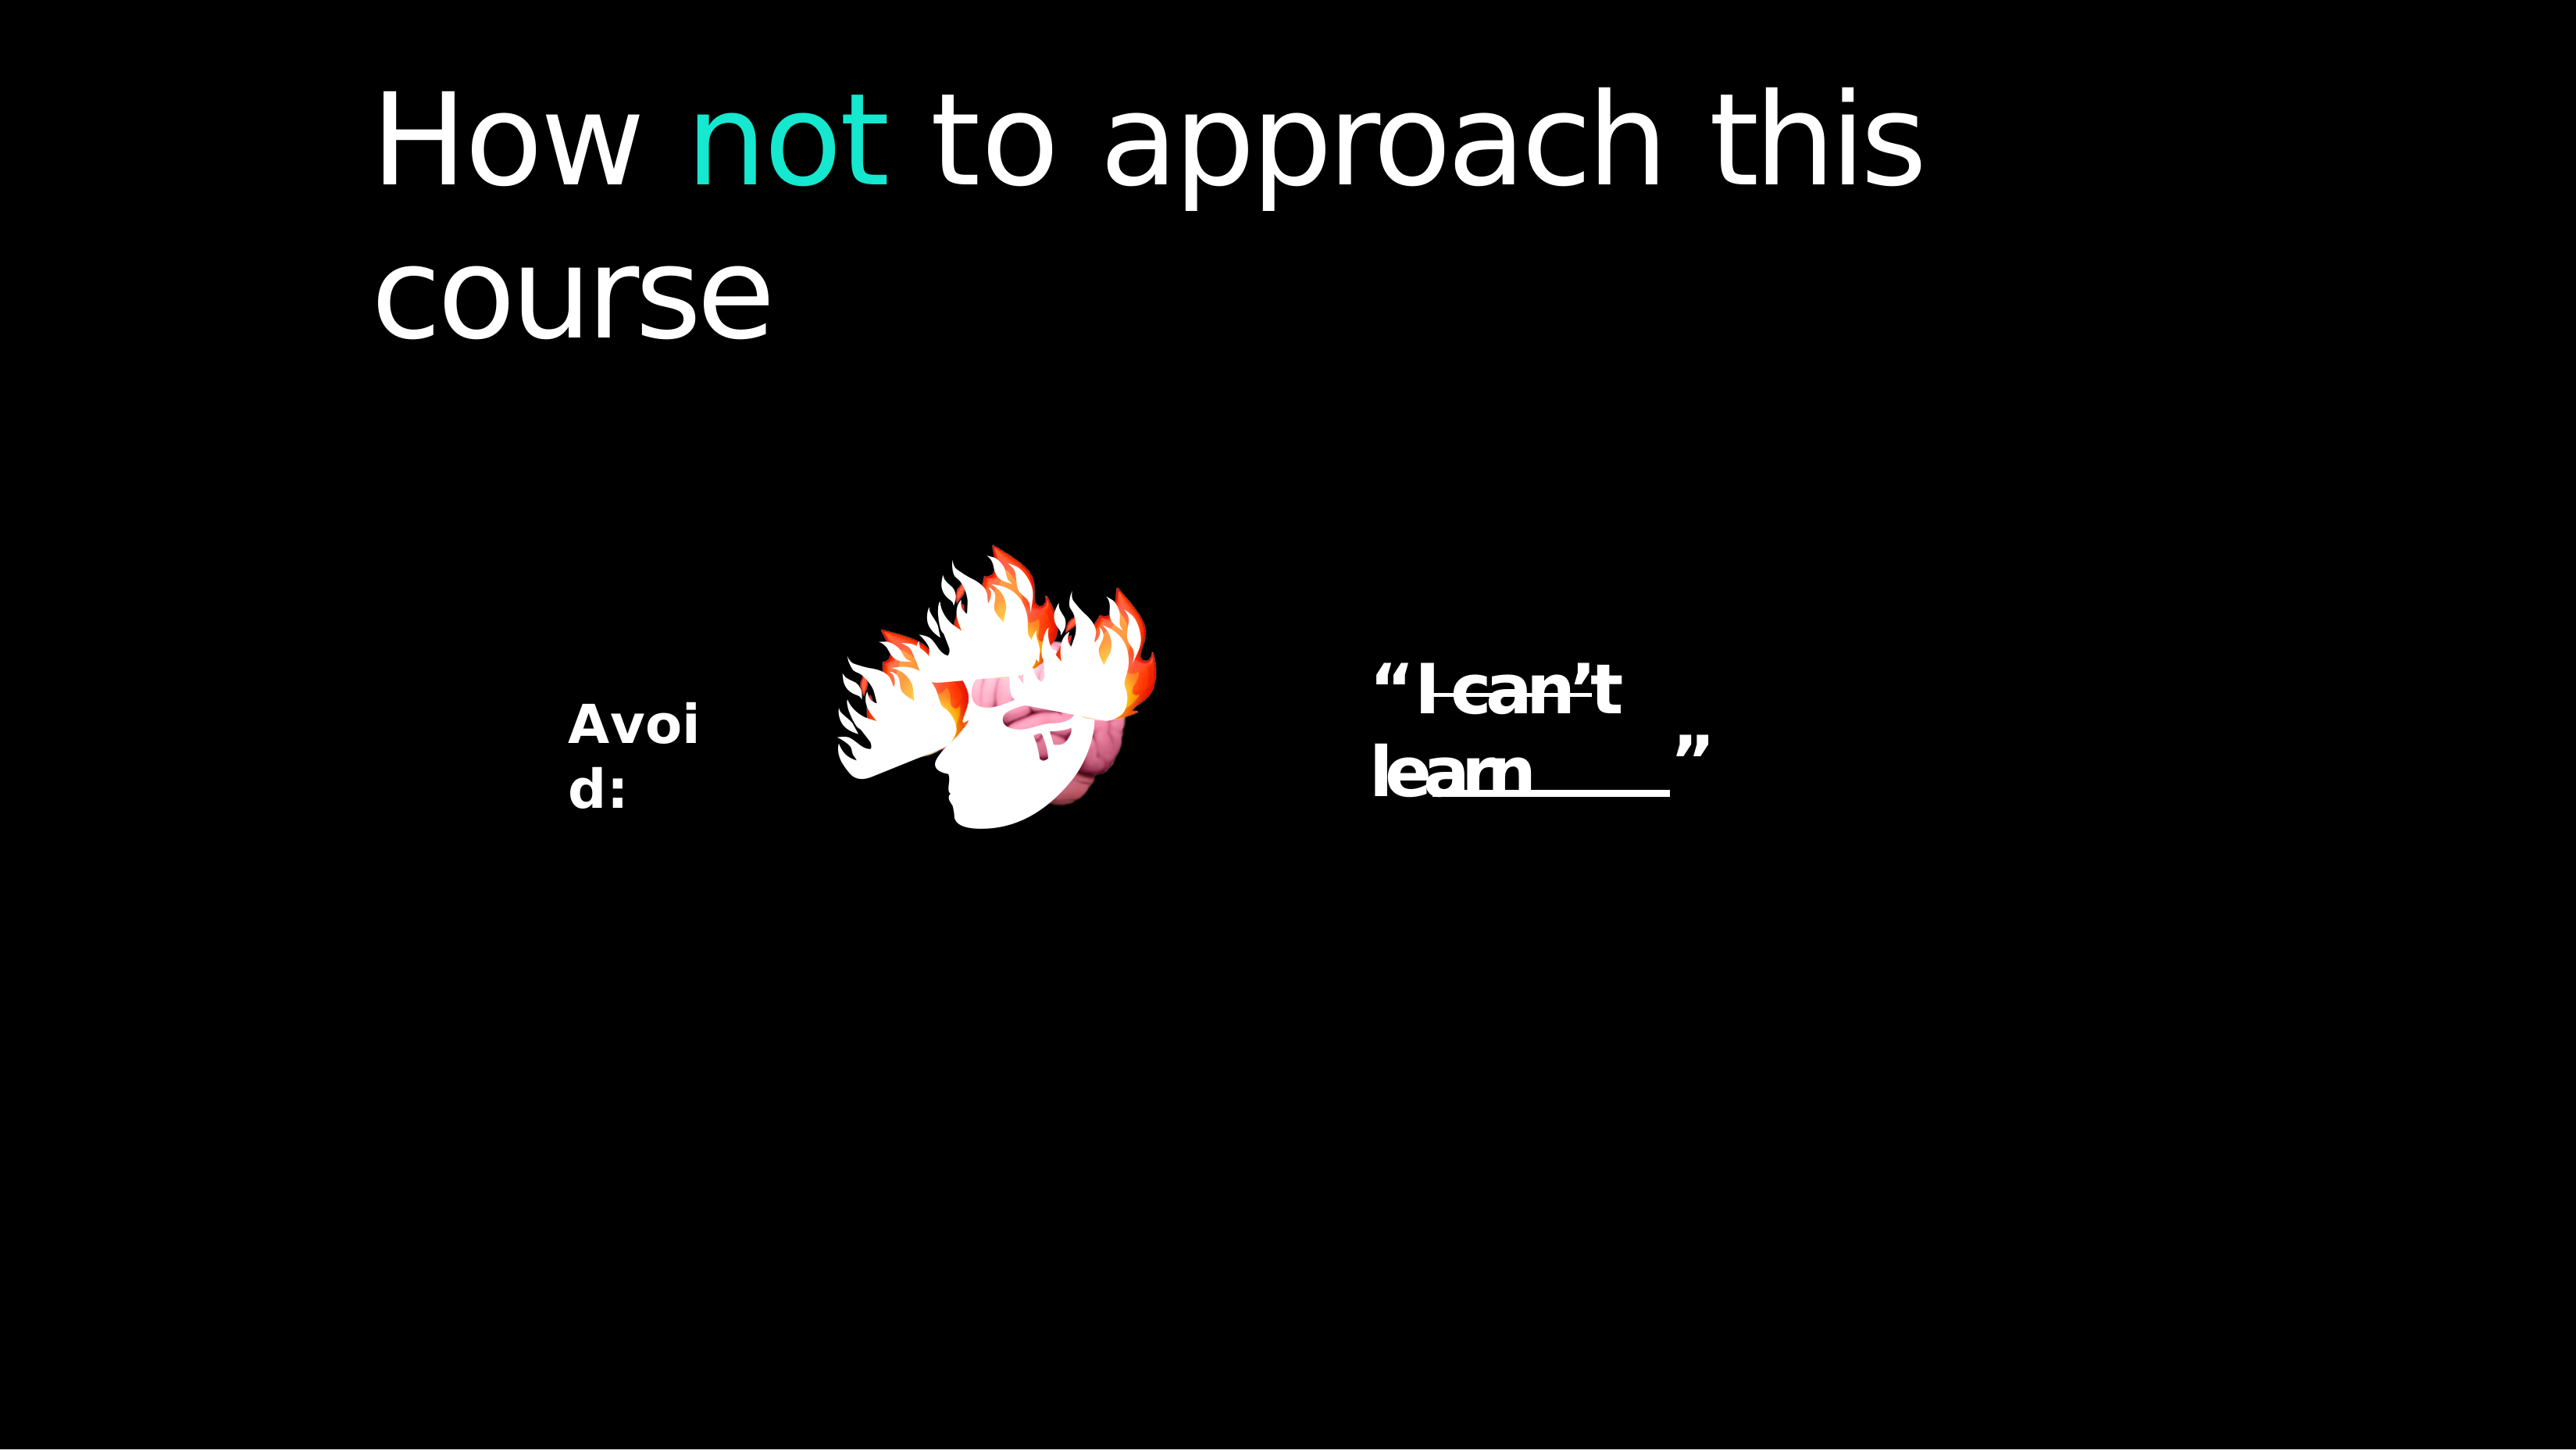

# How not to approach this course

🔥

🔥
🧠

🔥
“I can’t learn
Avoid:

”